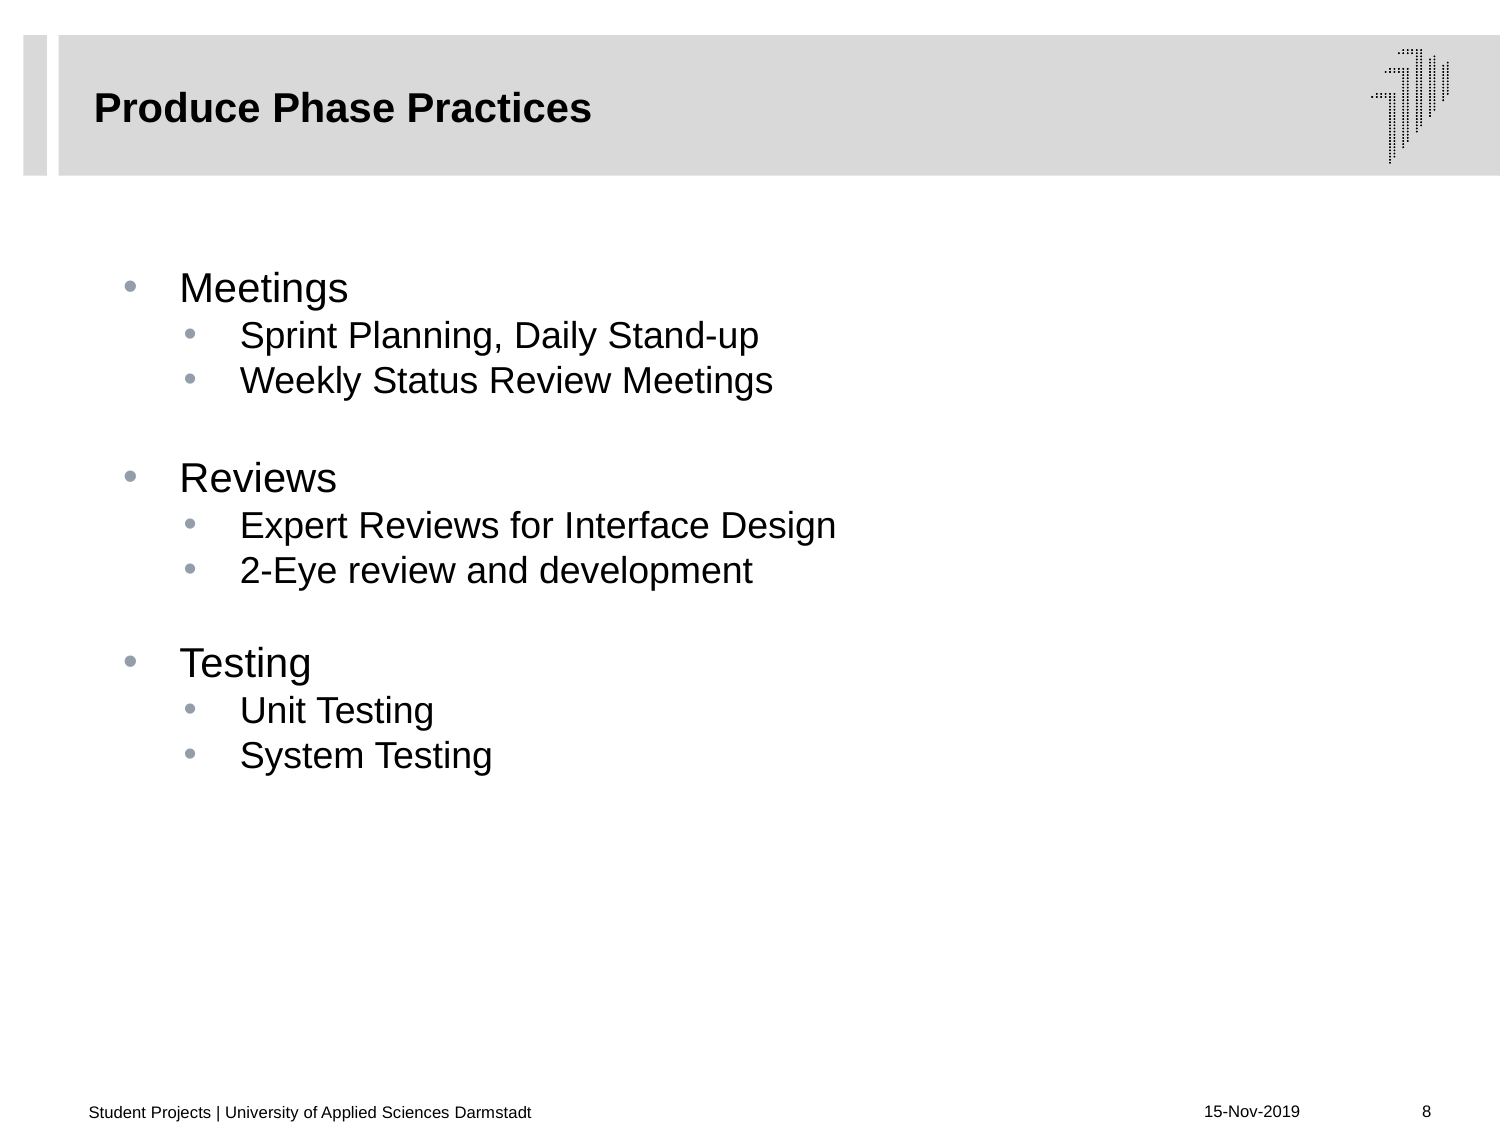

# Produce Phase Practices
Meetings
Sprint Planning, Daily Stand-up
Weekly Status Review Meetings

Reviews
Expert Reviews for Interface Design
2-Eye review and development

Testing
Unit Testing
System Testing

Student Projects | University of Applied Sciences Darmstadt
15-Nov-2019
8